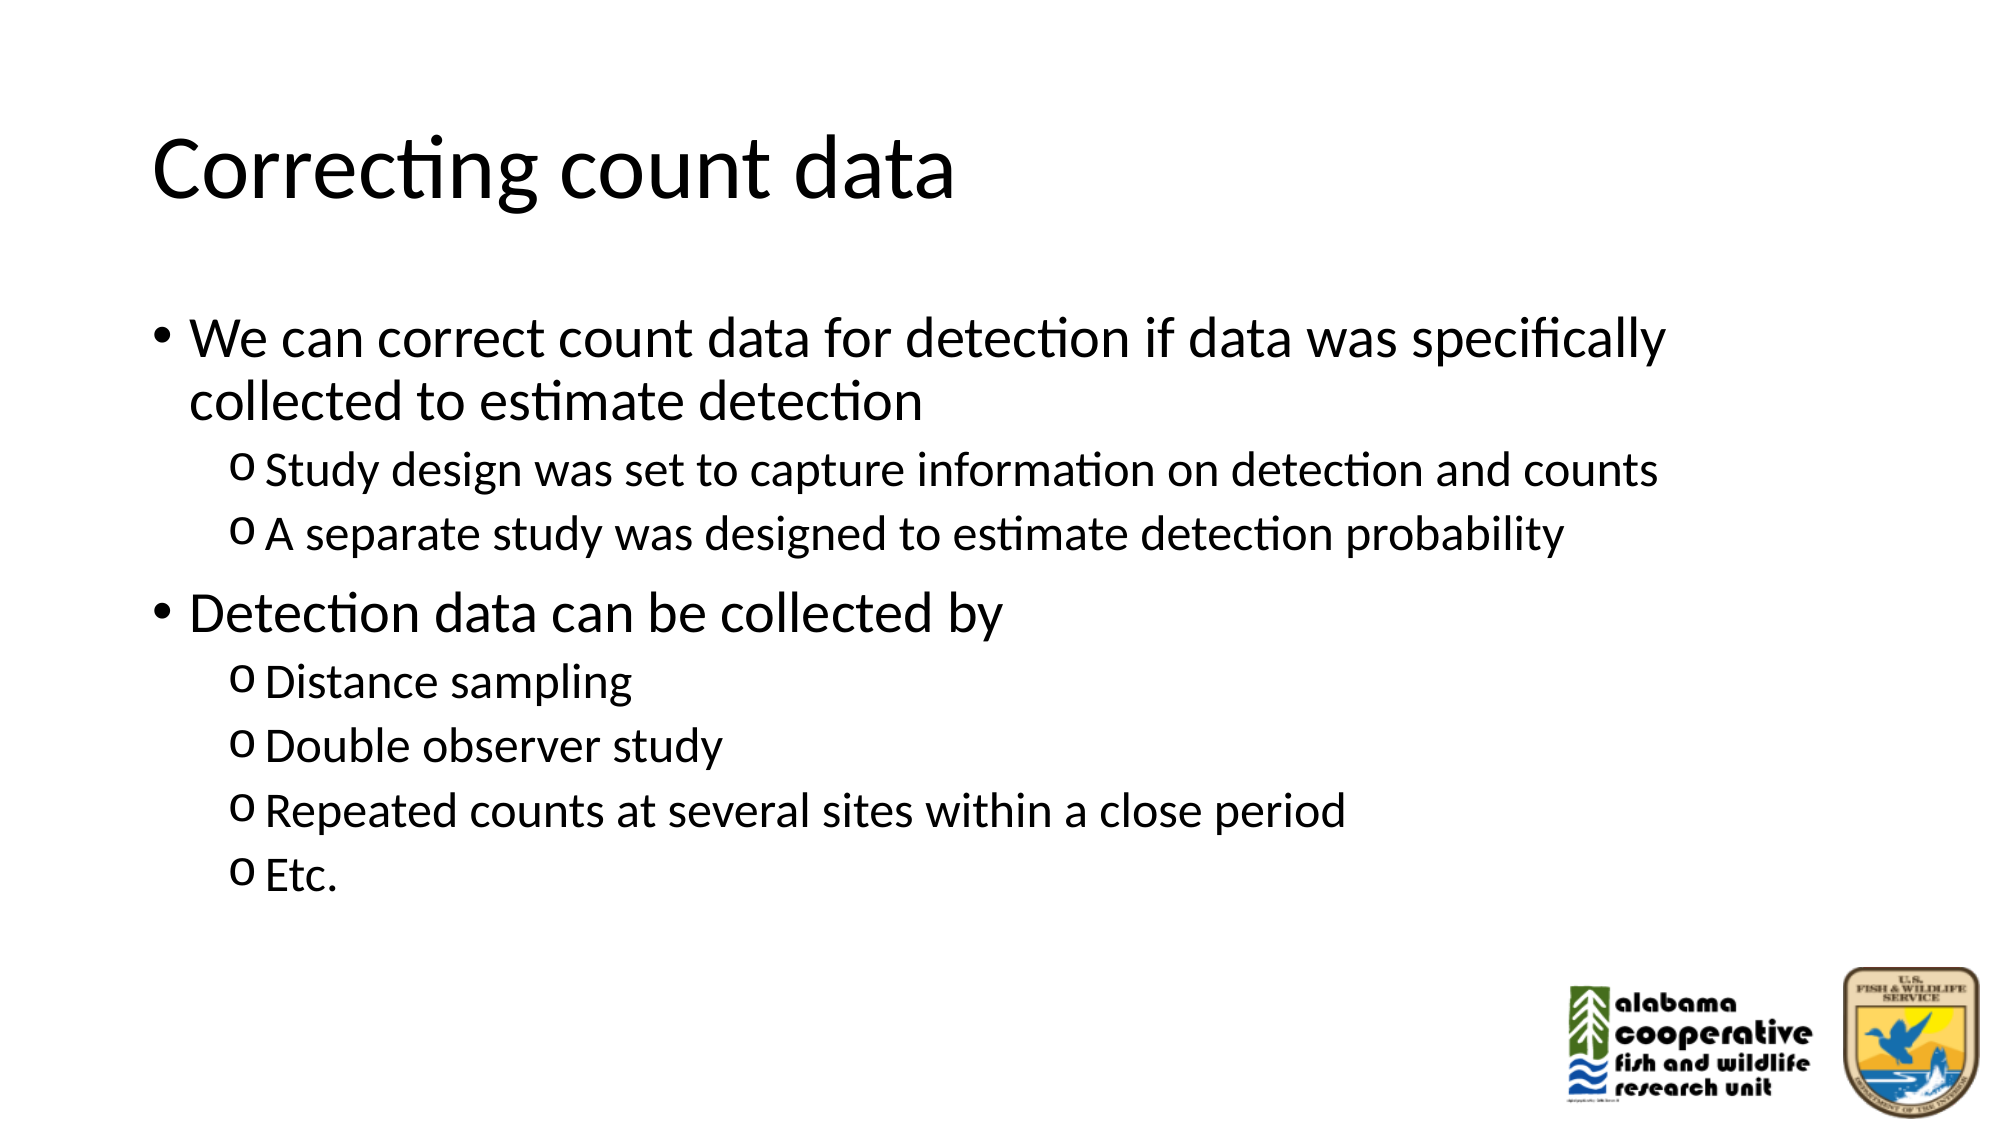

# Correcting count data
We can correct count data for detection if data was specifically collected to estimate detection
Study design was set to capture information on detection and counts
A separate study was designed to estimate detection probability
Detection data can be collected by
Distance sampling
Double observer study
Repeated counts at several sites within a close period
Etc.